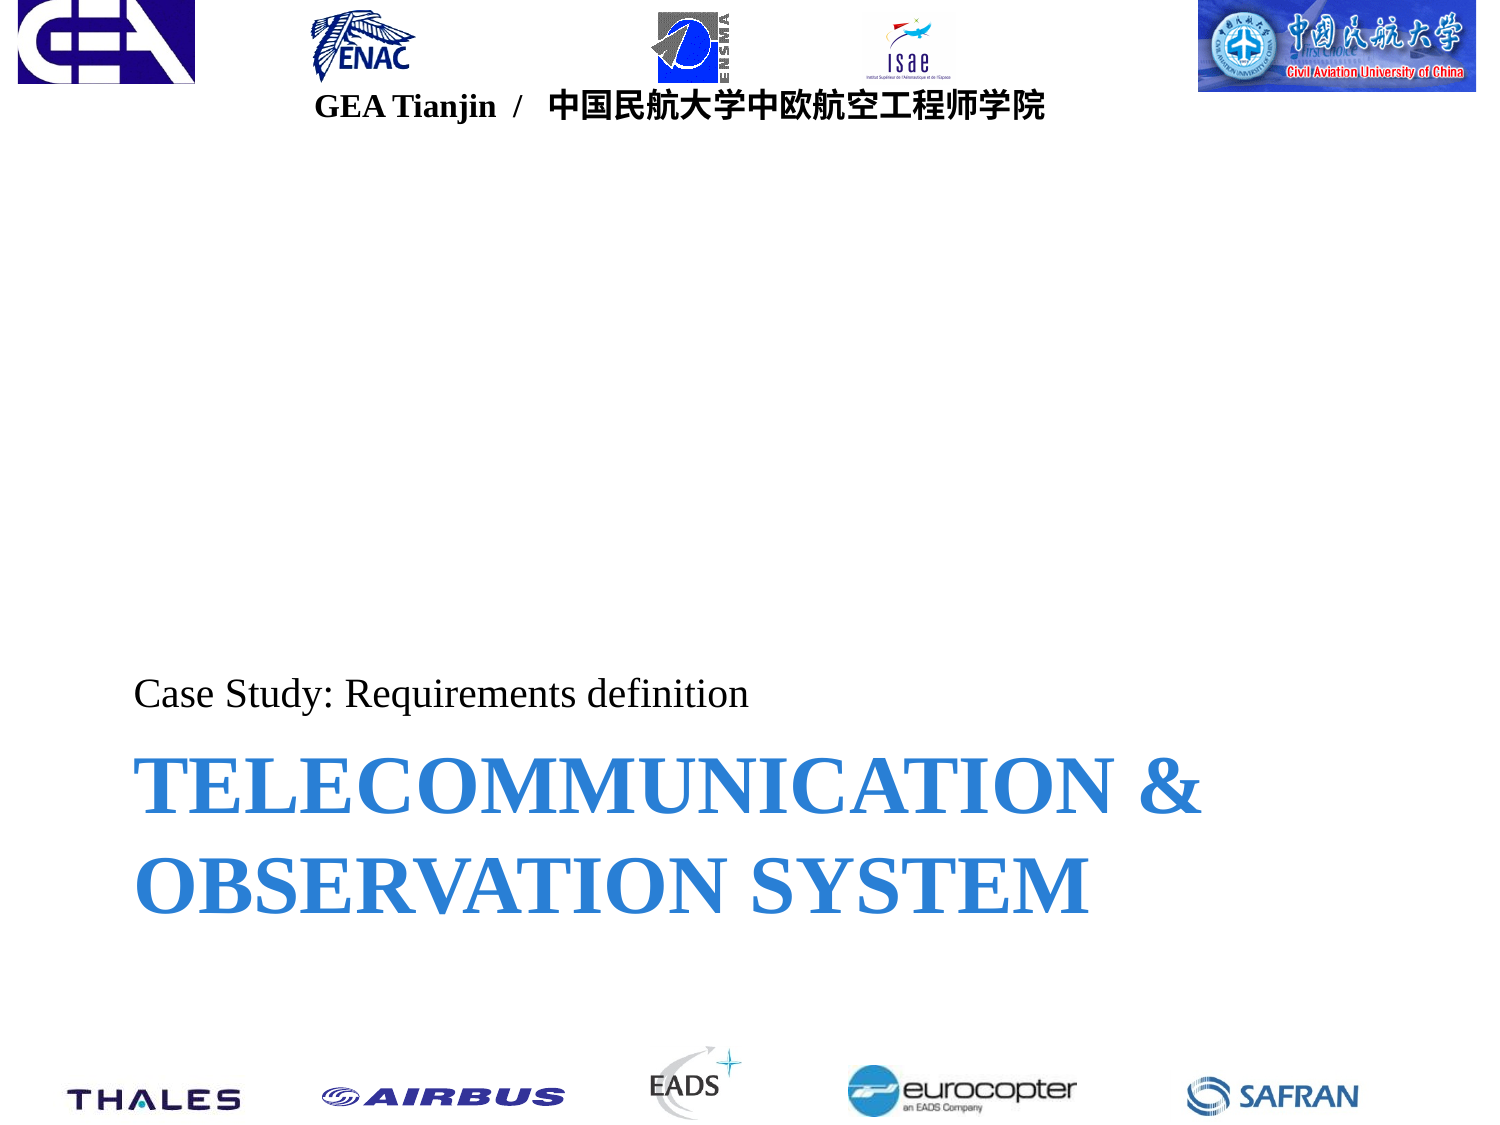

Case Study: Requirements definition
# Telecommunication & Observation SYSTEM